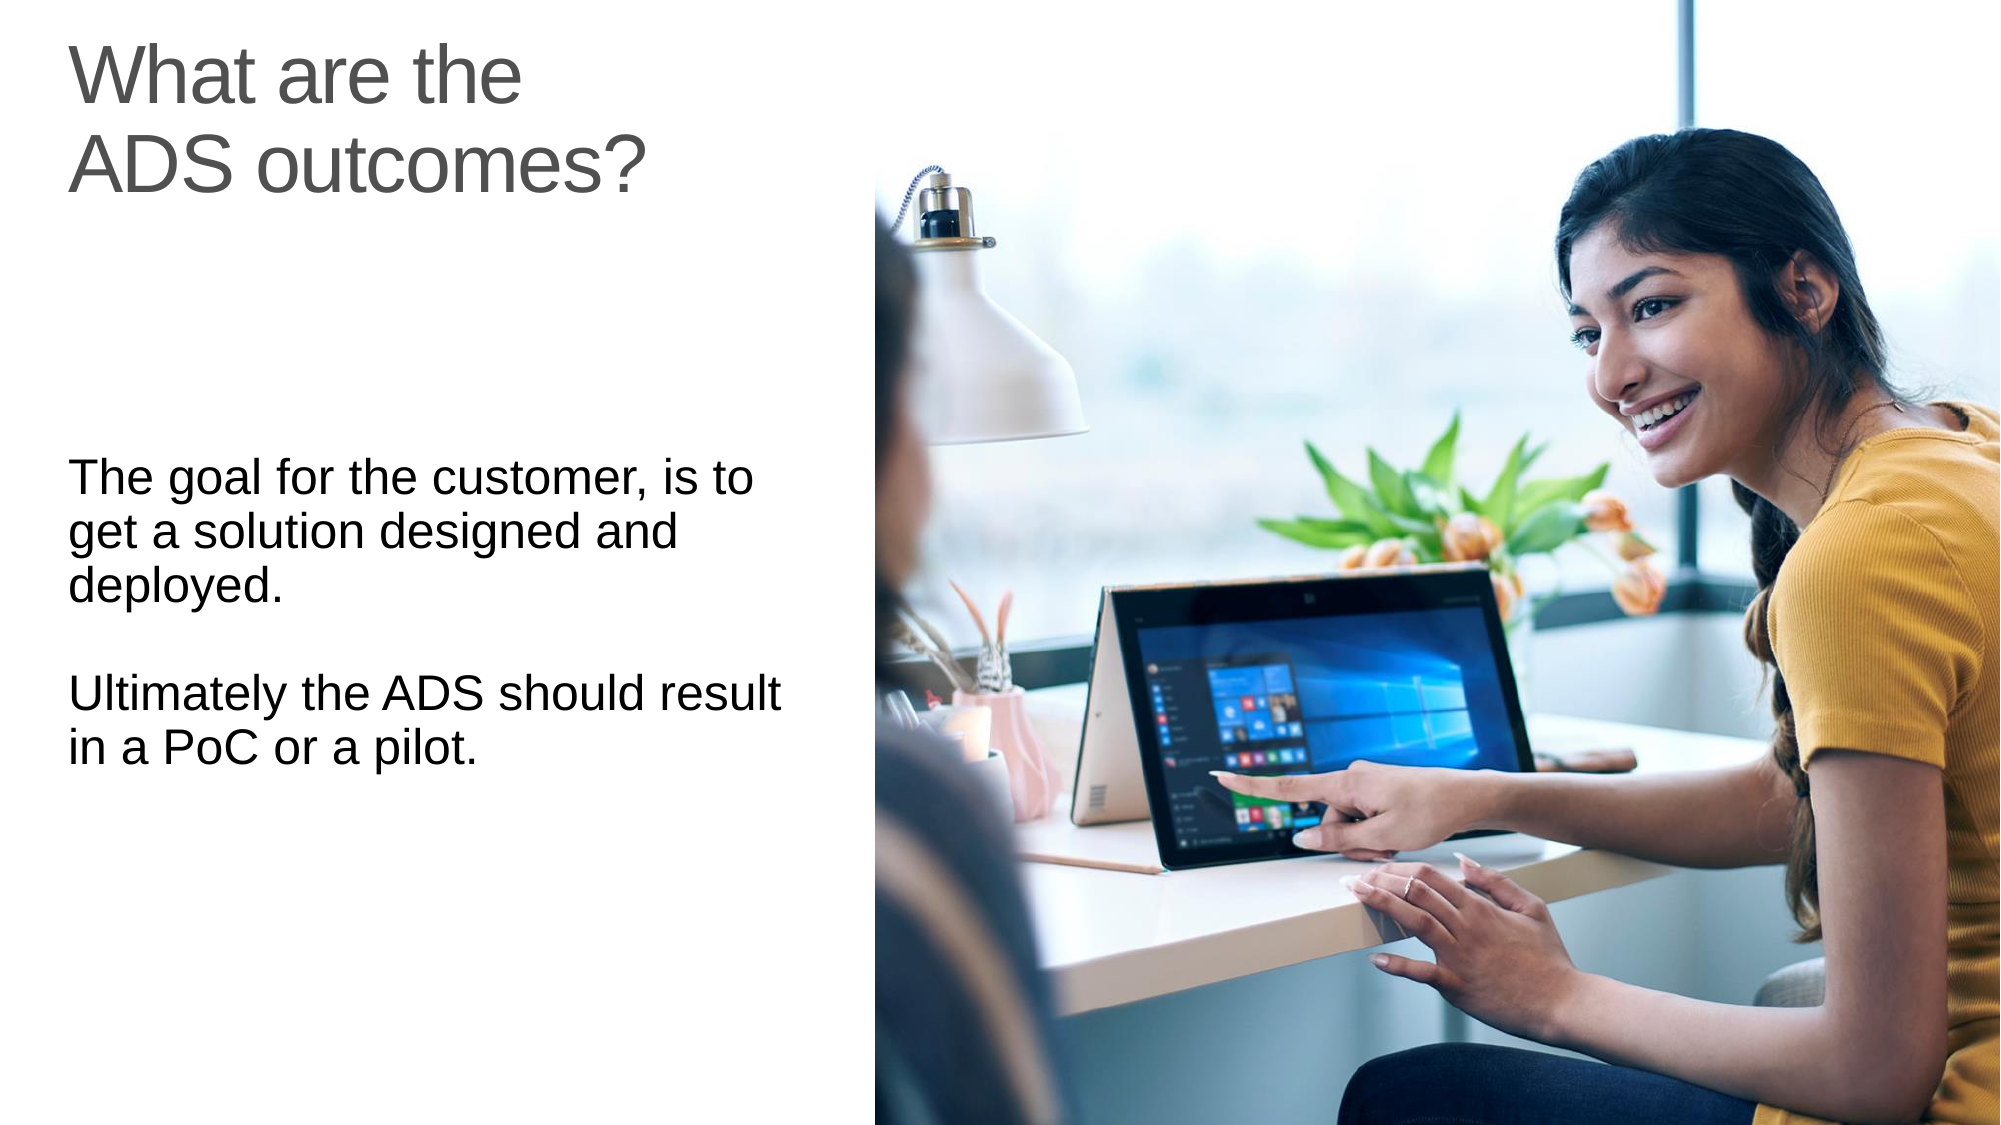

What are the
ADS outcomes?
# The goal for the customer, is to get a solution designed and deployed. Ultimately the ADS should result in a PoC or a pilot.